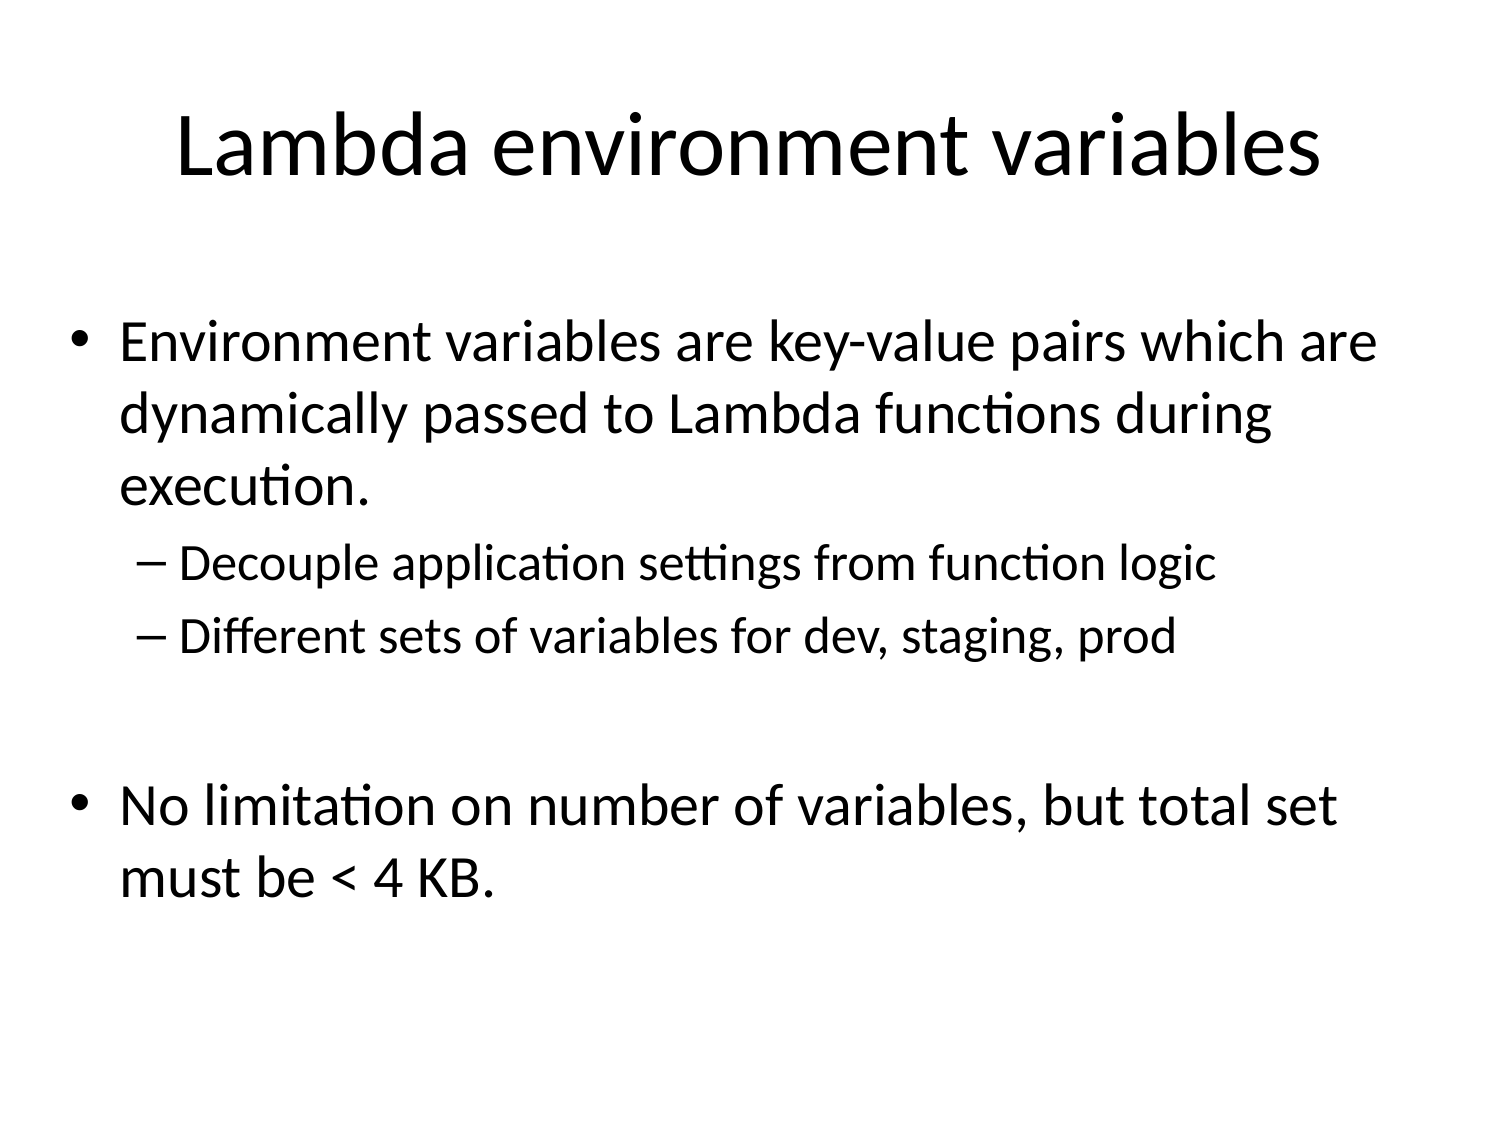

# Lambda environment variables
Environment variables are key-value pairs which are dynamically passed to Lambda functions during execution.
Decouple application settings from function logic
Different sets of variables for dev, staging, prod

No limitation on number of variables, but total set must be < 4 KB.